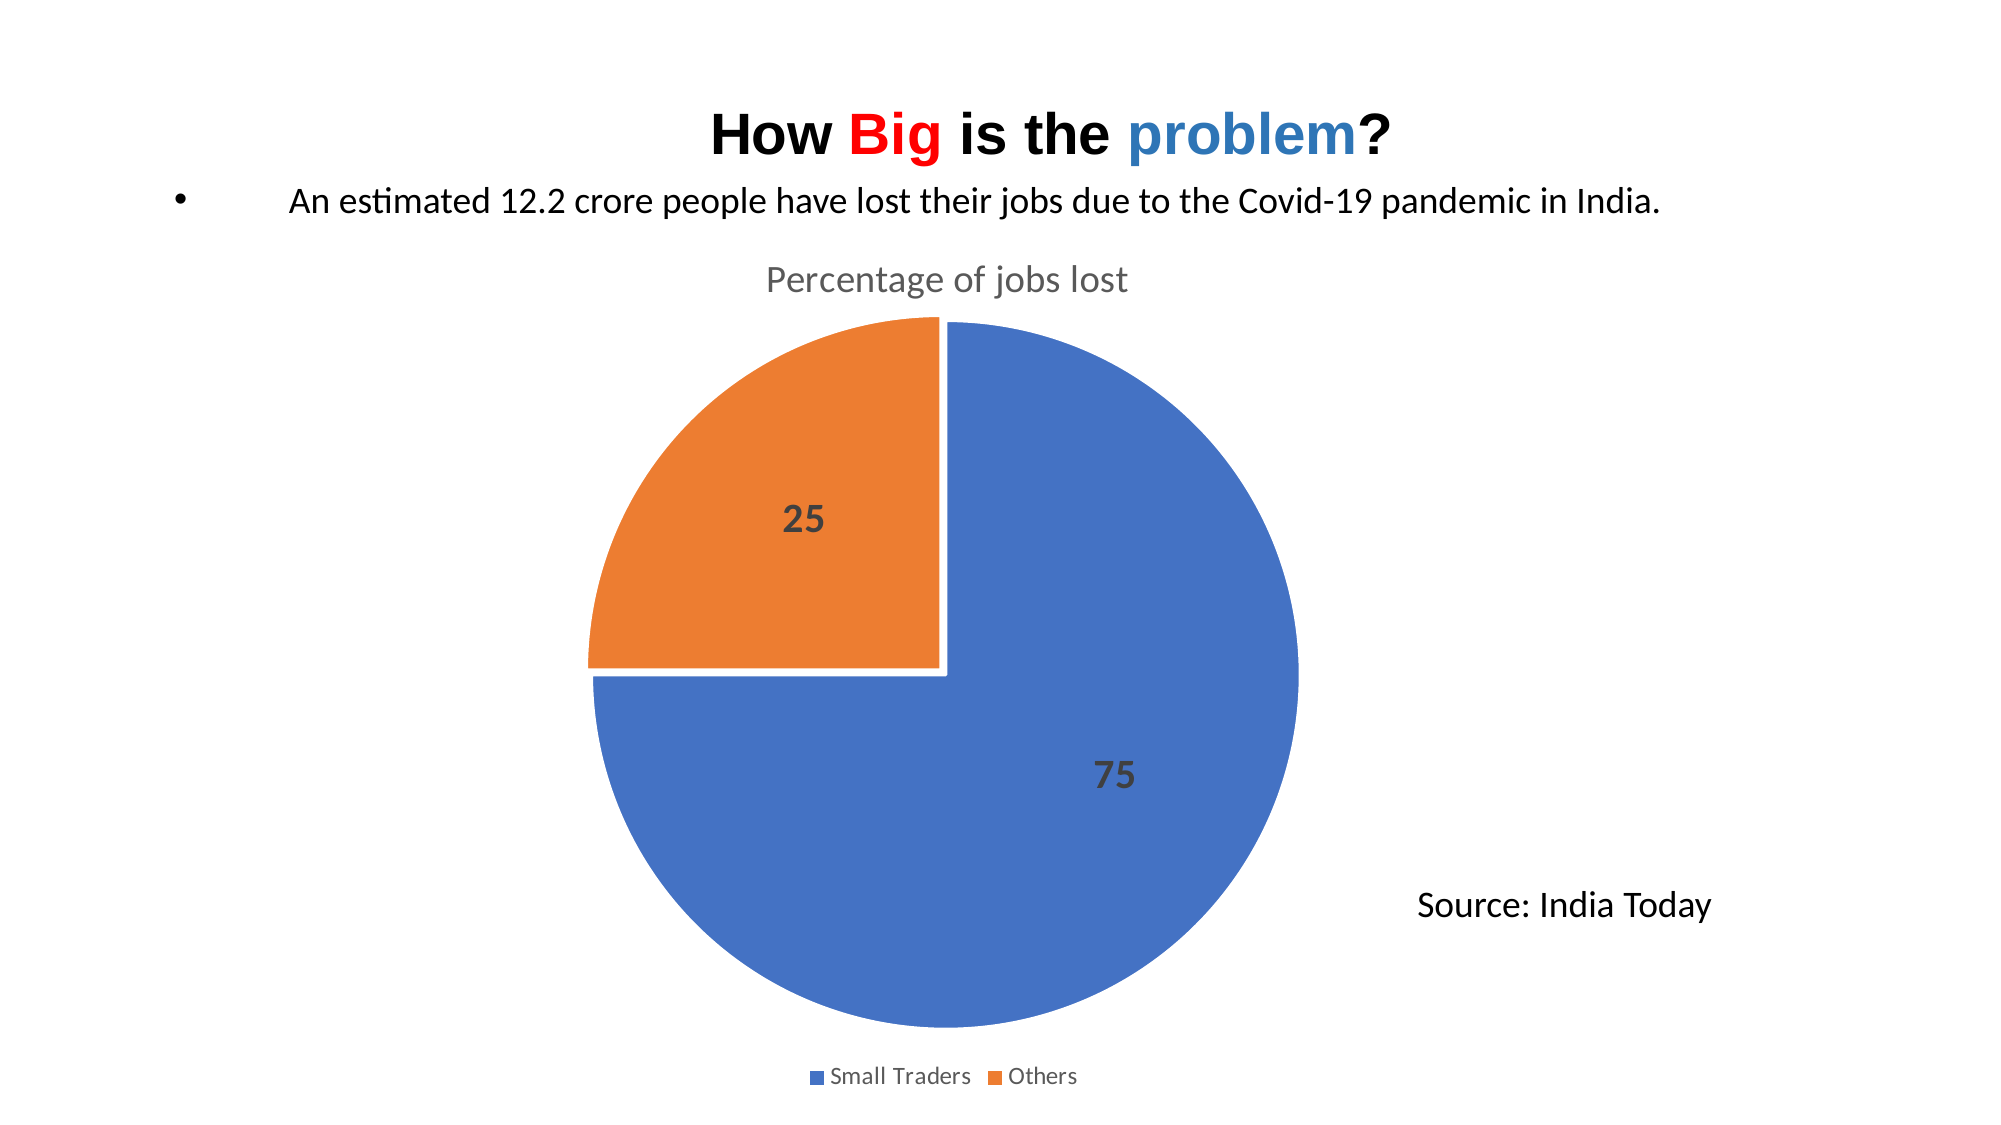

How Big is the problem?

        An estimated 12.2 crore people have lost their jobs due to the Covid-19 pandemic in India.

### Chart: Percentage of jobs lost

| Category | Sales |
|---|---|
| Small Traders | 75.0 |
| Others | 25.0 |
Source: India Today